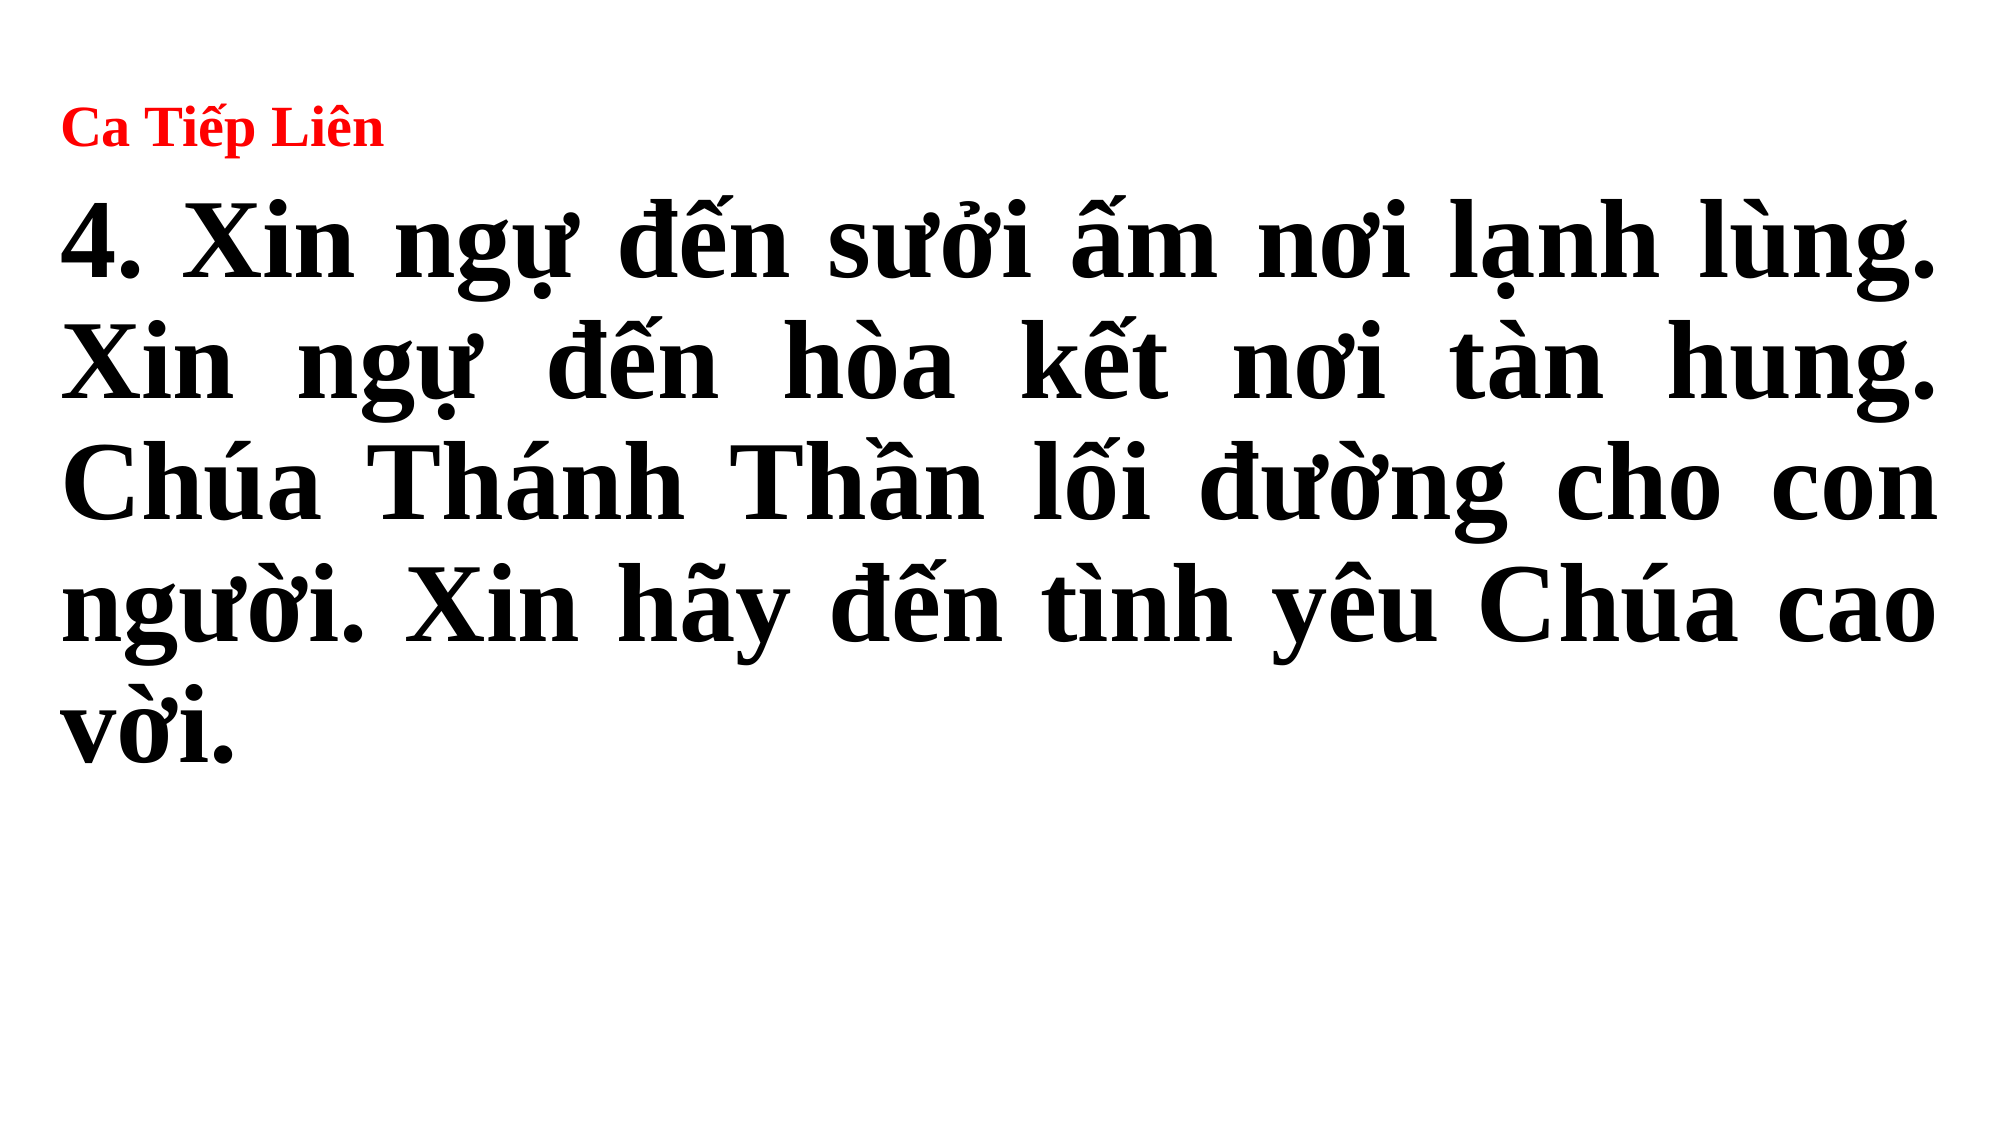

Ca Tiếp Liên
4. Xin ngự đến sưởi ấm nơi lạnh lùng. Xin ngự đến hòa kết nơi tàn hung. Chúa Thánh Thần lối đường cho con người. Xin hãy đến tình yêu Chúa cao vời.